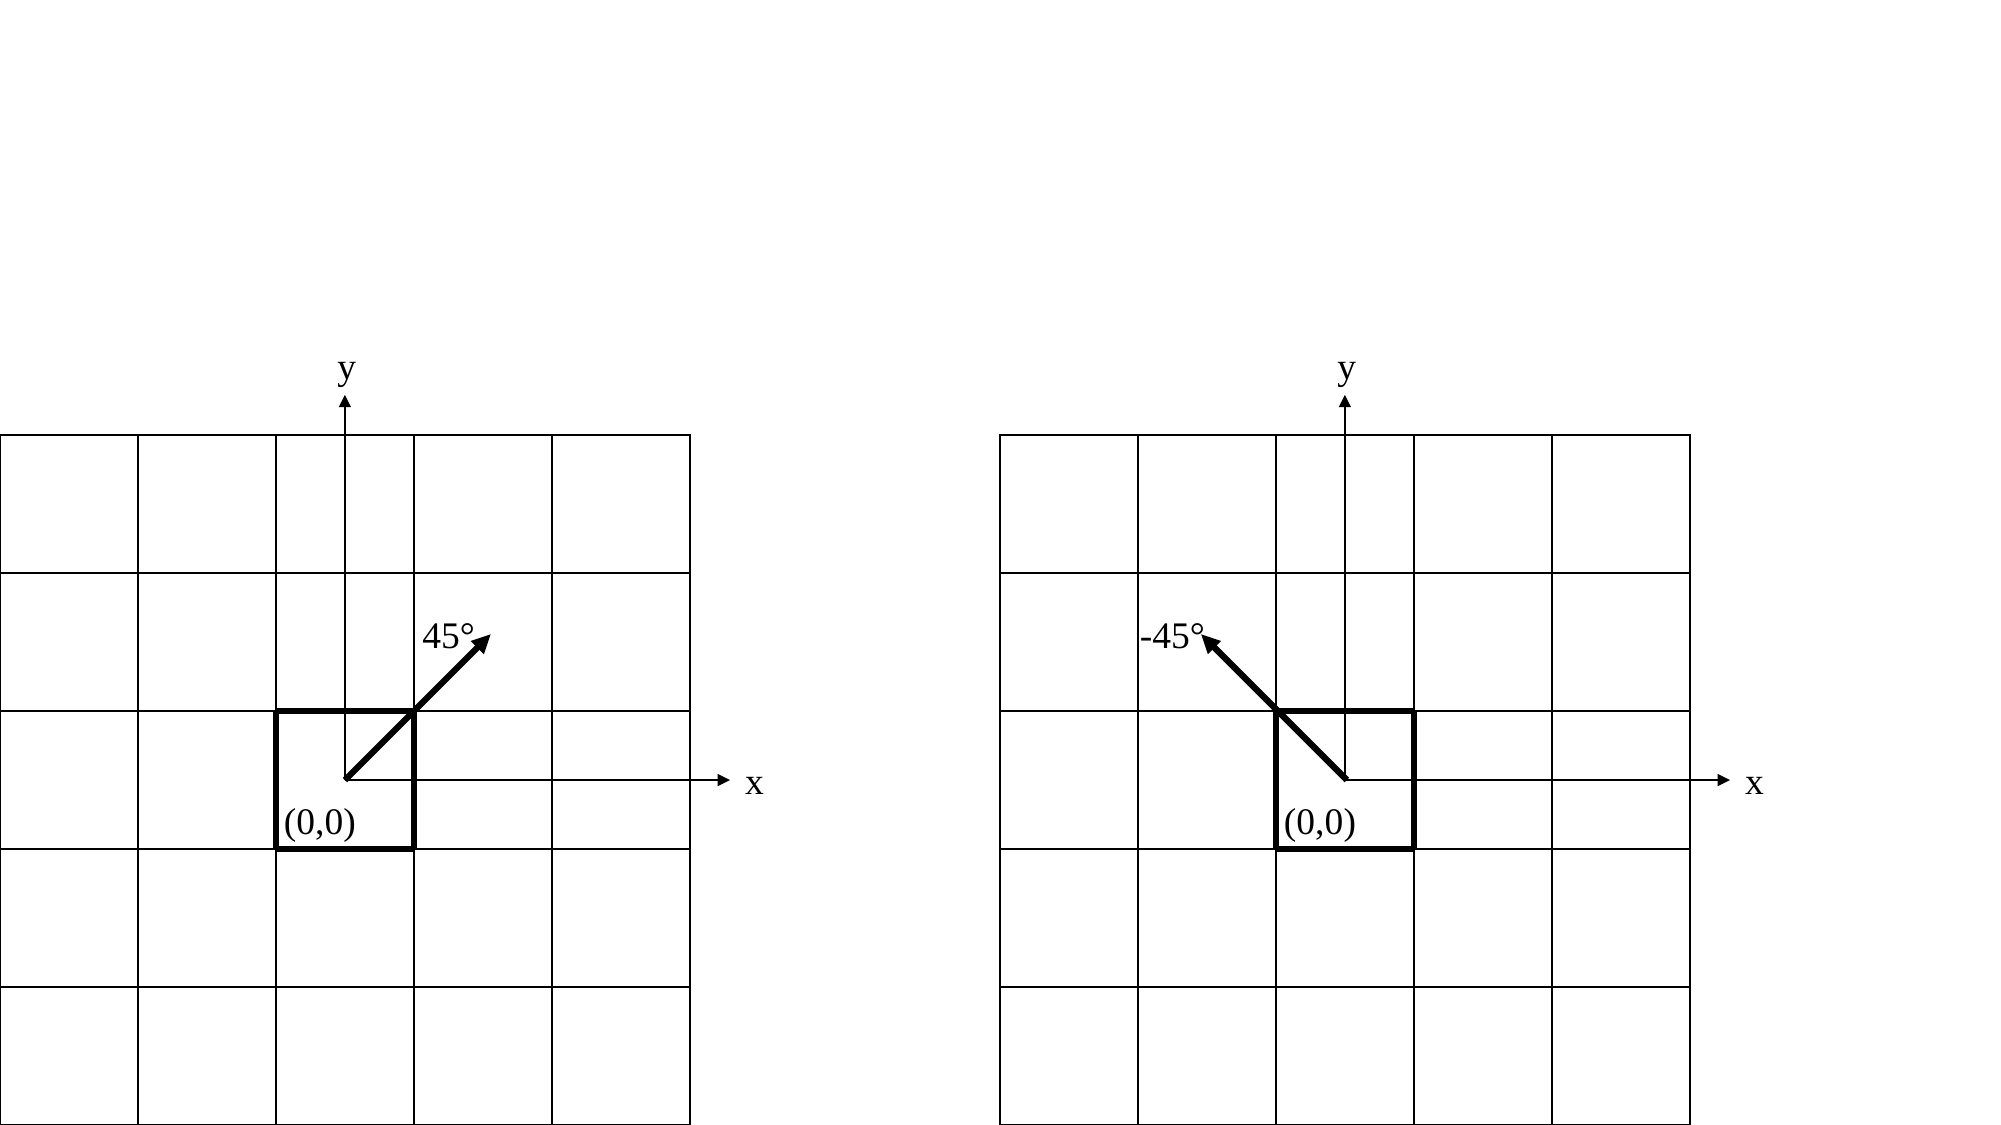

y
|  |  |  |  |  |
| --- | --- | --- | --- | --- |
|  |  |  |  |  |
|  |  |  |  |  |
|  |  |  |  |  |
|  |  |  |  |  |
45°
x
(0,0)
y
|  |  |  |  |  |
| --- | --- | --- | --- | --- |
|  |  |  |  |  |
|  |  |  |  |  |
|  |  |  |  |  |
|  |  |  |  |  |
-45°
x
(0,0)